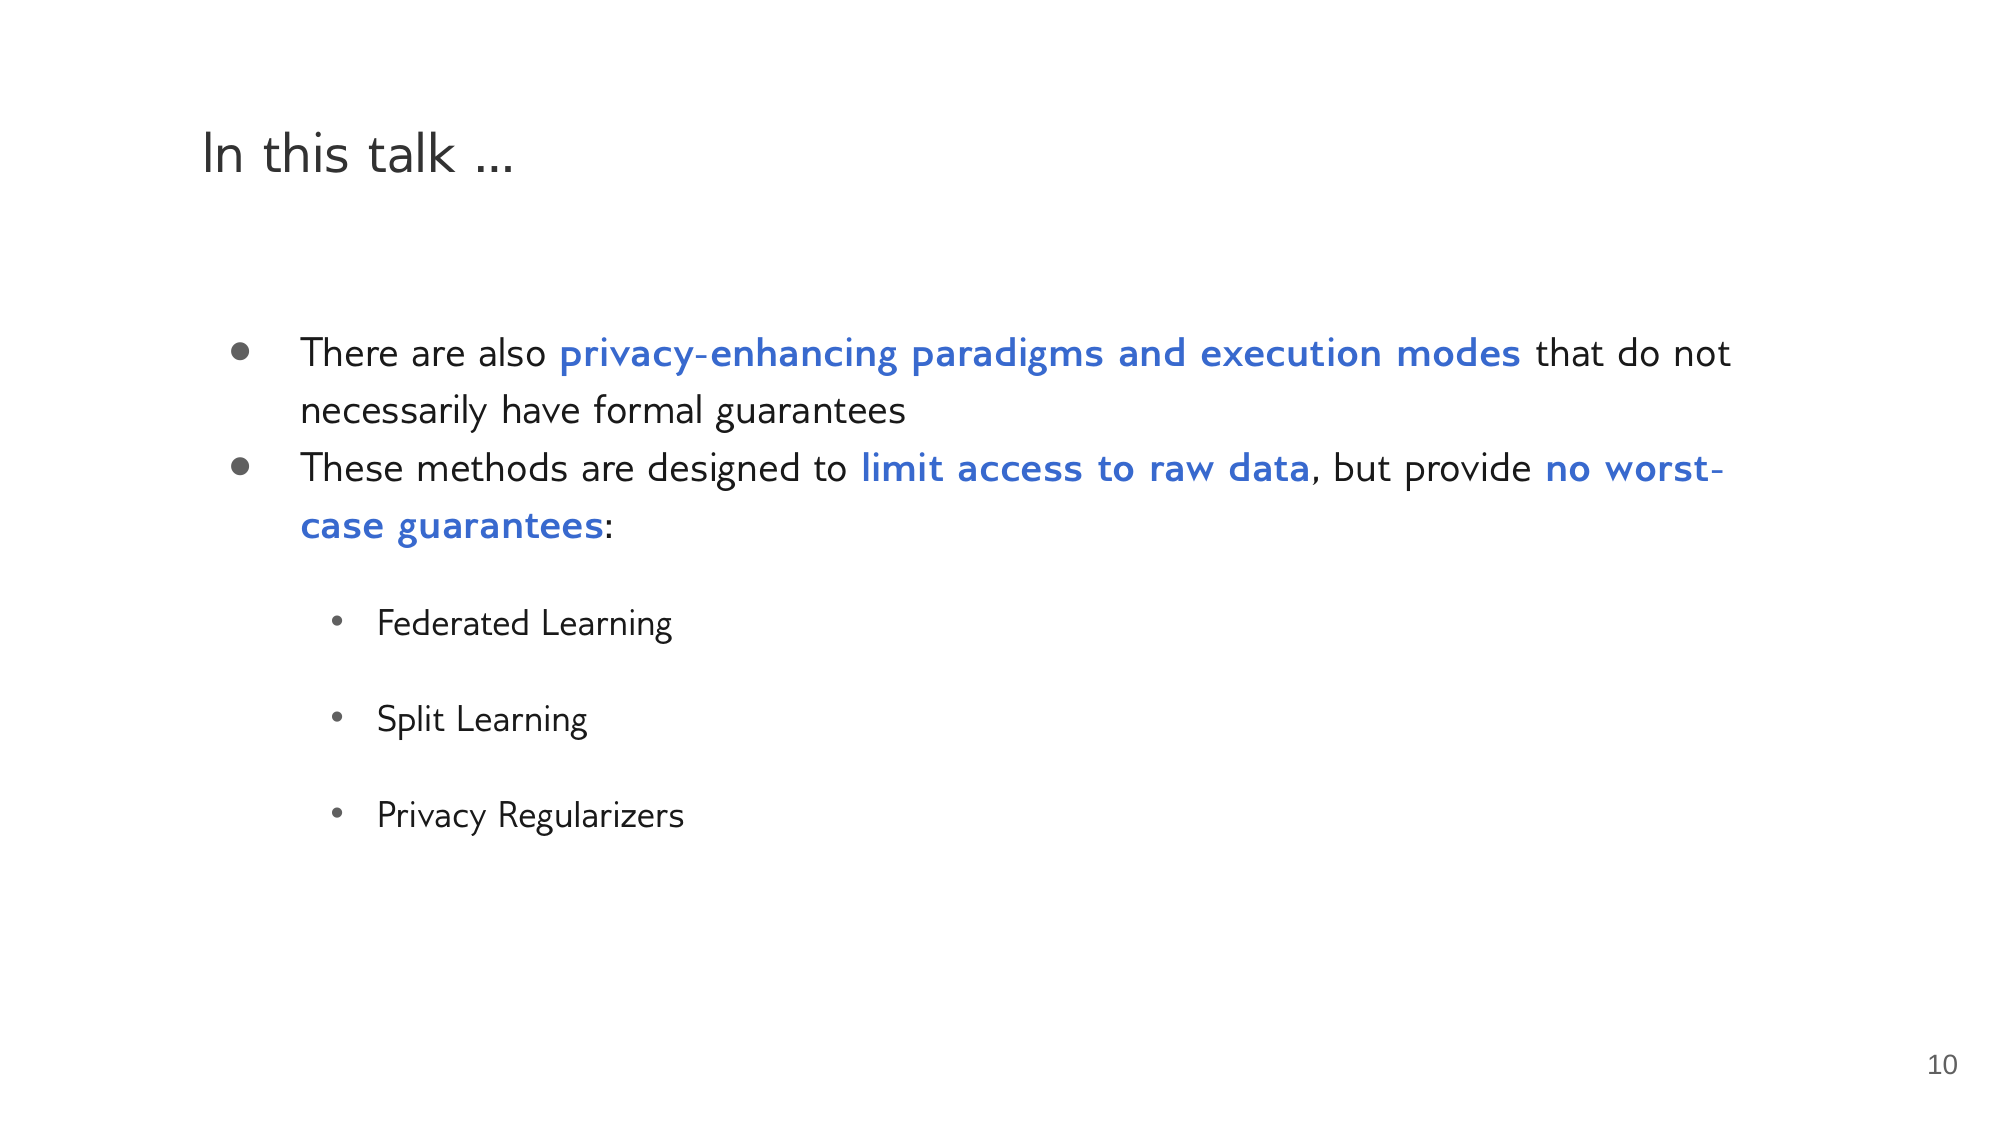

# In this talk …
There are also privacy-enhancing paradigms and execution modes that do not necessarily have formal guarantees
These methods are designed to limit access to raw data, but provide no worst-case guarantees:
Federated Learning
Split Learning
Privacy Regularizers

10